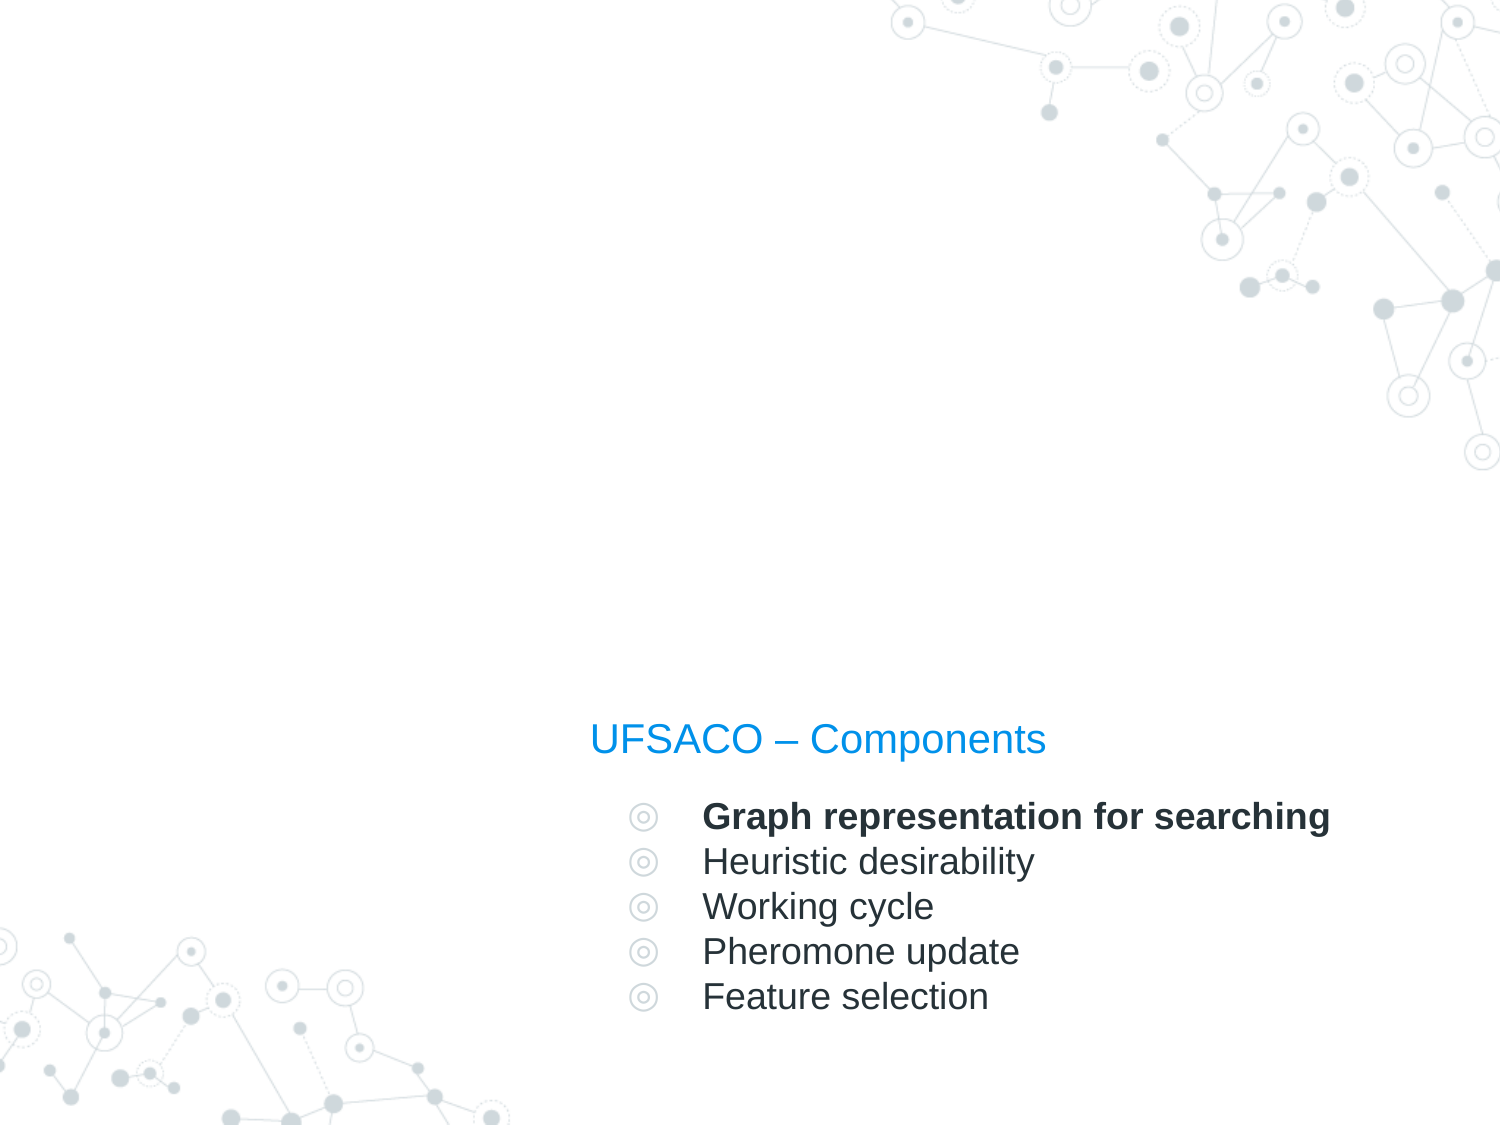

# UFSACO – Components
Graph representation for searching
Heuristic desirability
Working cycle
Pheromone update
Feature selection